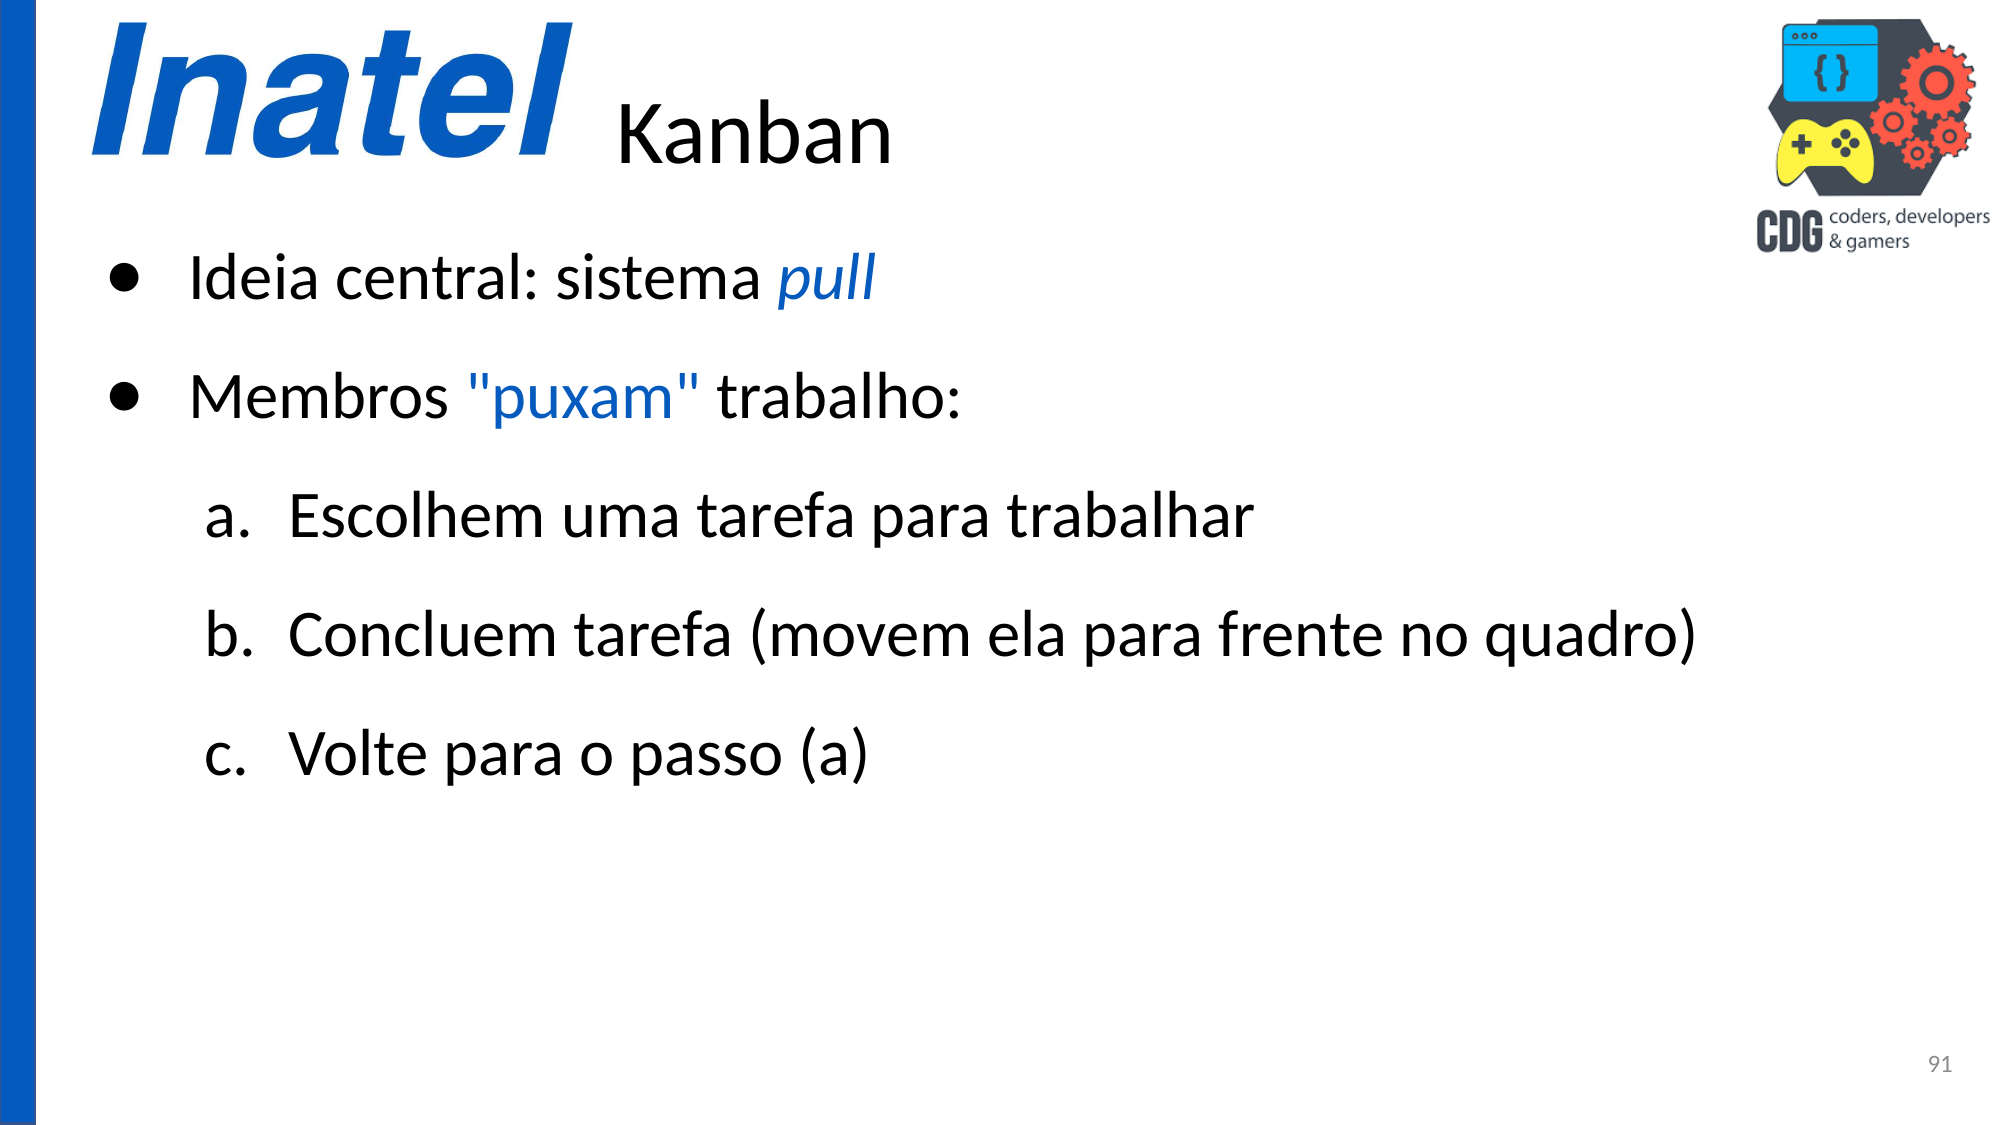

# Kanban
Ideia central: sistema pull
Membros "puxam" trabalho:
Escolhem uma tarefa para trabalhar
Concluem tarefa (movem ela para frente no quadro)
Volte para o passo (a)

91